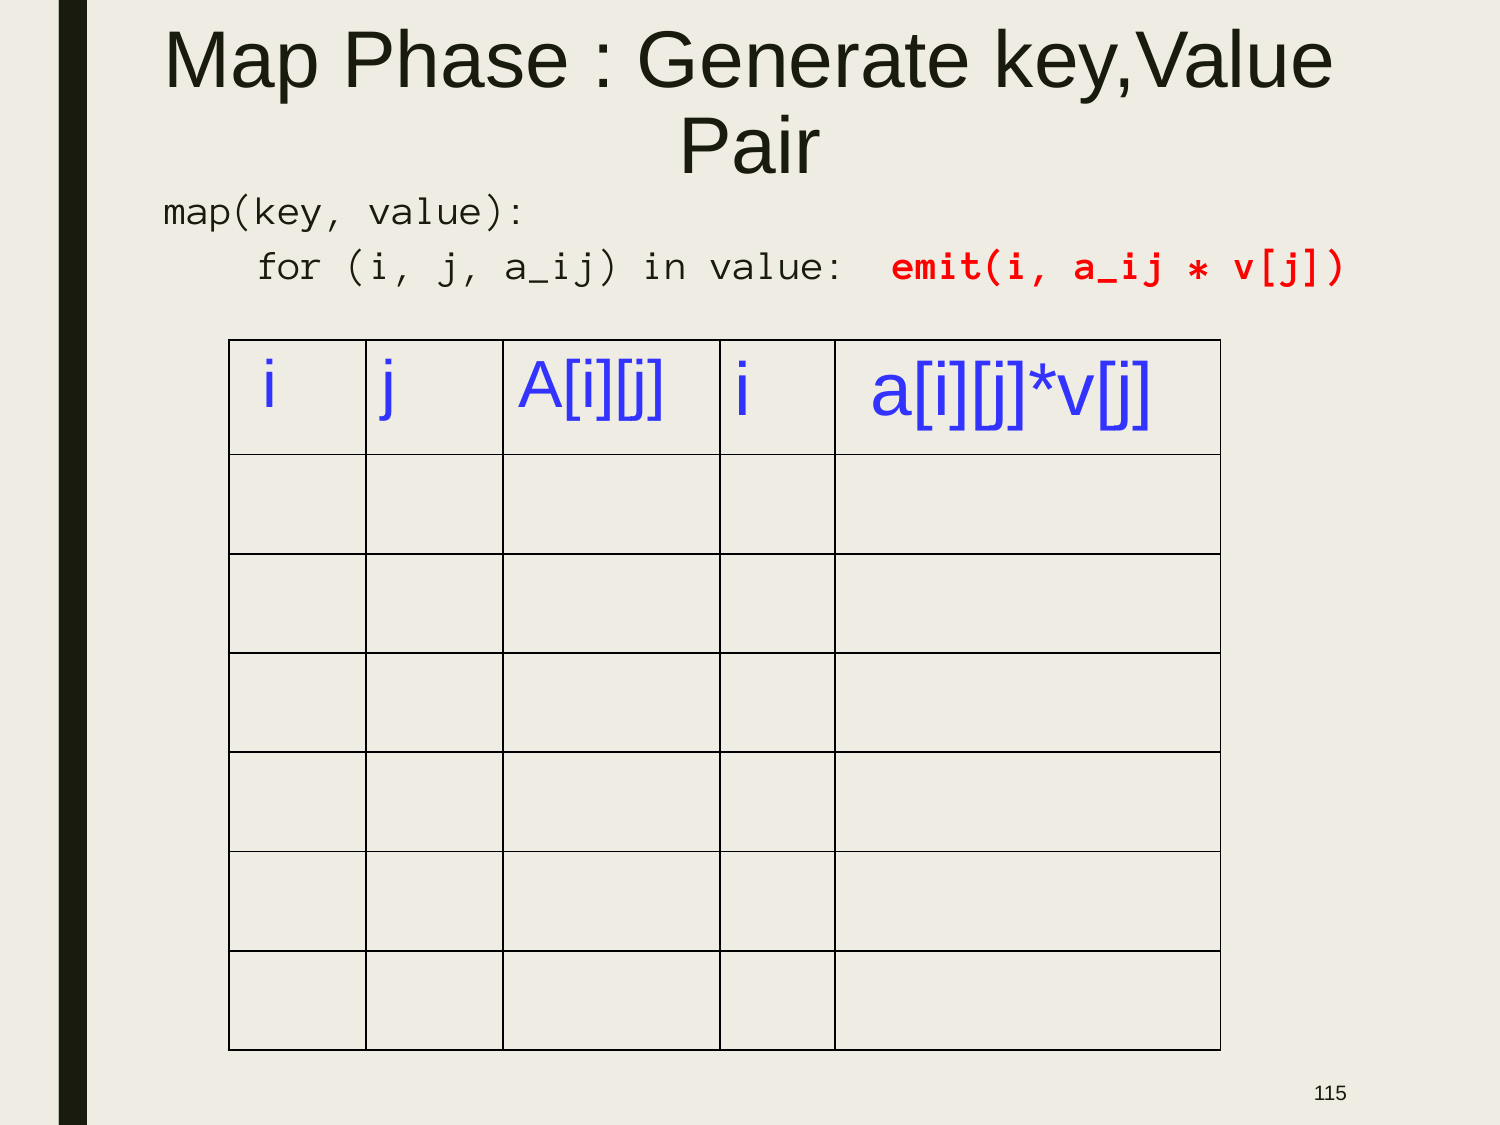

# Map Phase : Generate key,Value Pair

map(key, value):
    for (i, j, a_ij) in value:  emit(i, a_ij * v[j])

| i | j | A[i][j] | i | a[i][j]\*v[j] |
| --- | --- | --- | --- | --- |
|  |  |  |  |  |
|  |  |  |  |  |
|  |  |  |  |  |
|  |  |  |  |  |
|  |  |  |  |  |
|  |  |  |  |  |
115